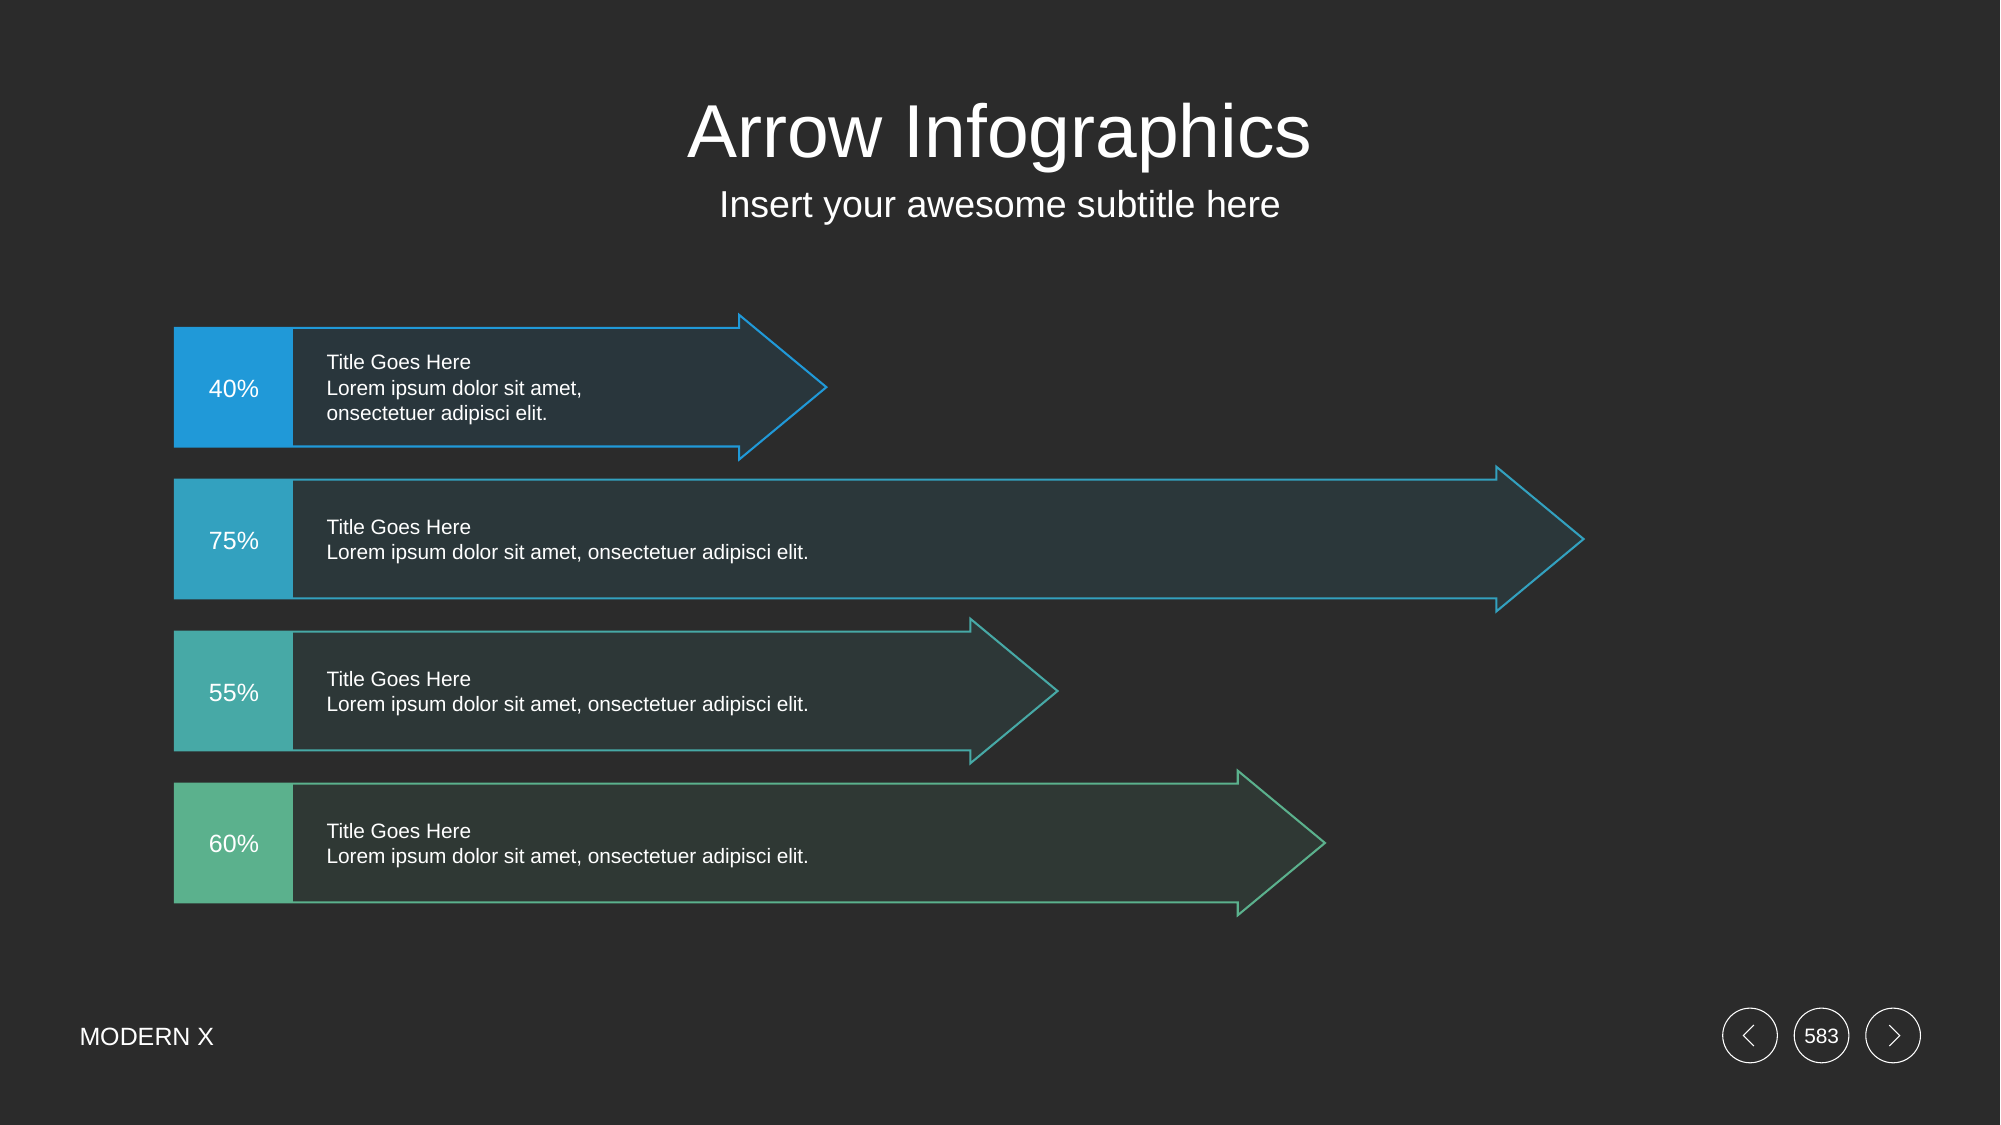

# Arrow Infographics
Insert your awesome subtitle here

40%
Title Goes Here
Lorem ipsum dolor sit amet, onsectetuer adipisci elit.

75%
Title Goes Here
Lorem ipsum dolor sit amet, onsectetuer adipisci elit.

55%
Title Goes Here
Lorem ipsum dolor sit amet, onsectetuer adipisci elit.

60%
Title Goes Here
Lorem ipsum dolor sit amet, onsectetuer adipisci elit.